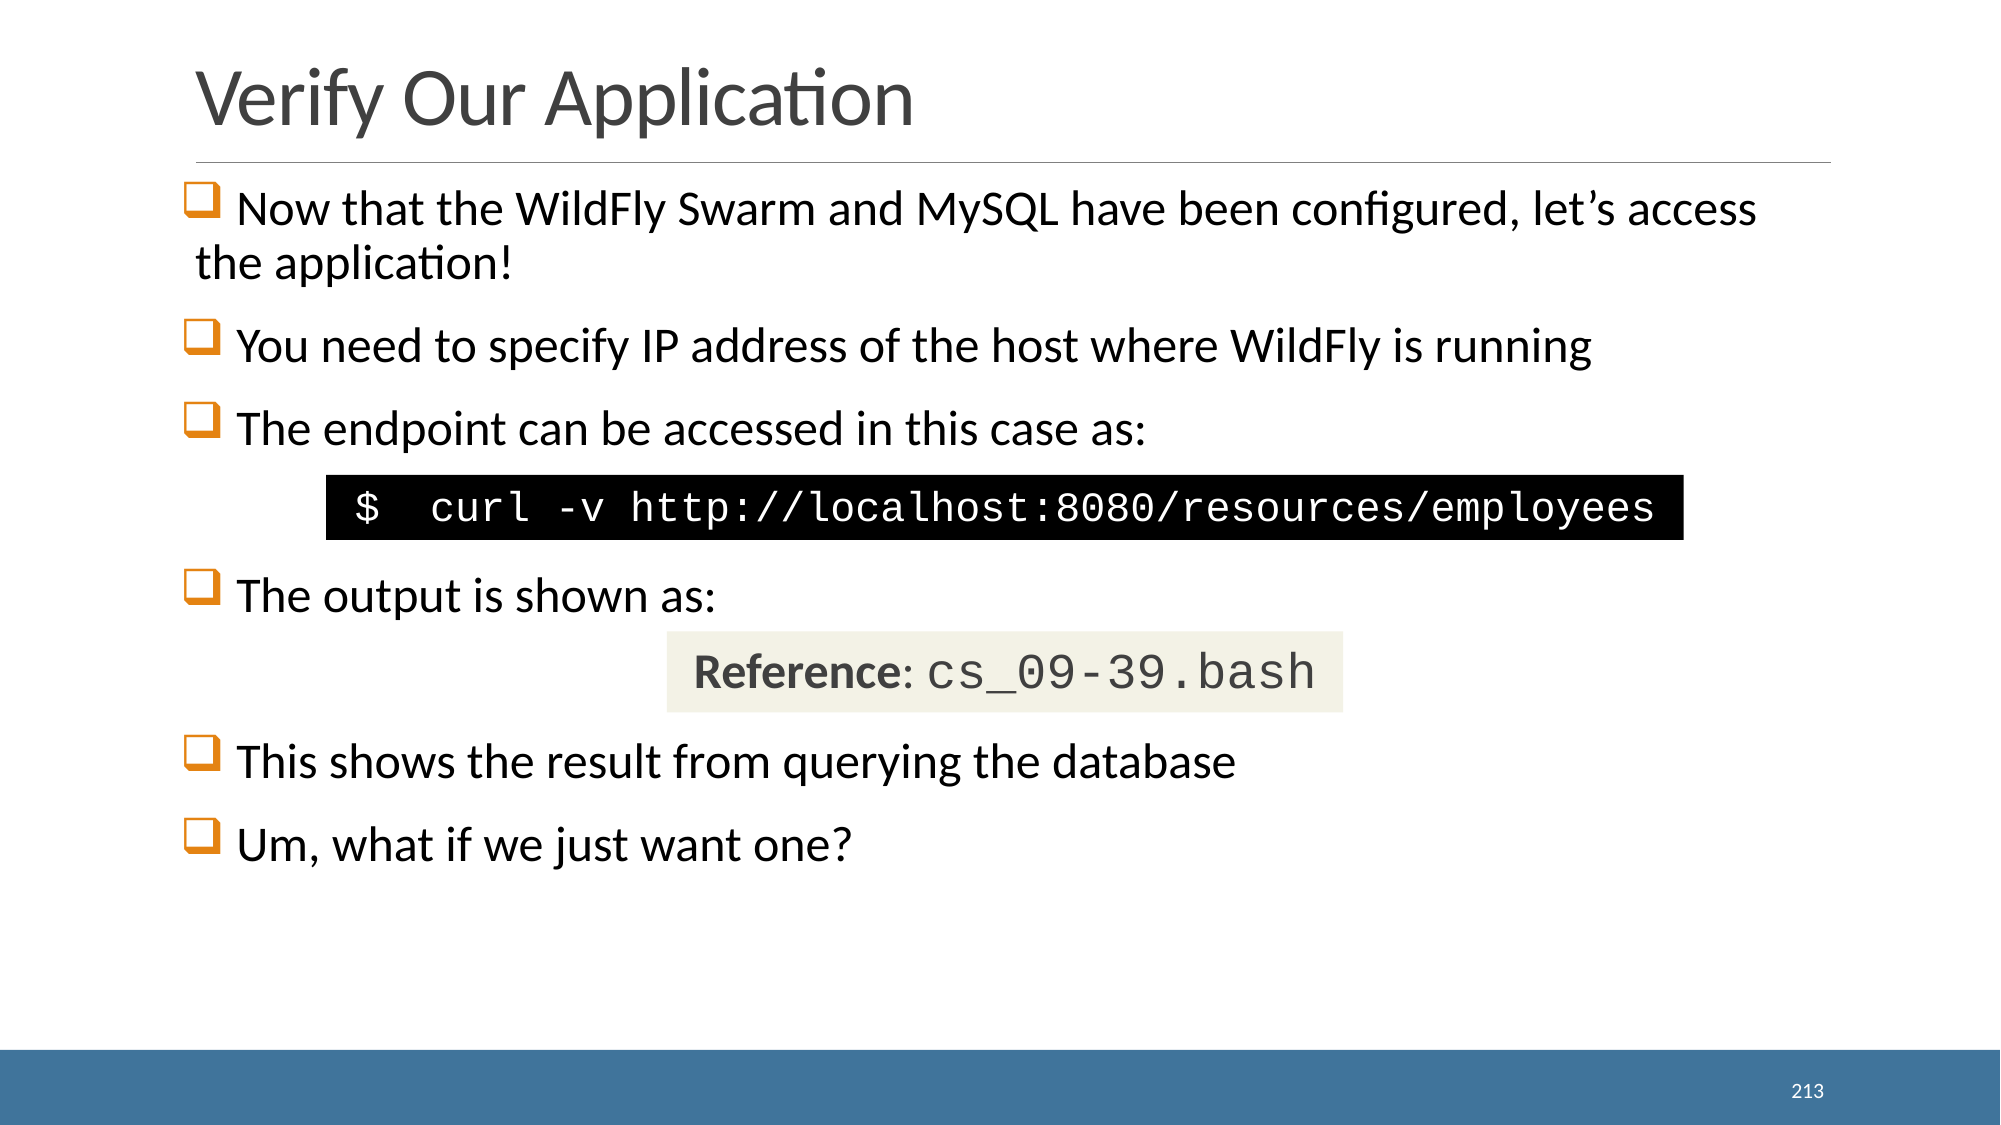

# Verify Our Application
 Now that the WildFly Swarm and MySQL have been configured, let’s access the application!
 You need to specify IP address of the host where WildFly is running
 The endpoint can be accessed in this case as:

 The output is shown as:

 This shows the result from querying the database
 Um, what if we just want one?

$  curl -v http://localhost:8080/resources/employees
Reference: cs_09-39.bash

213